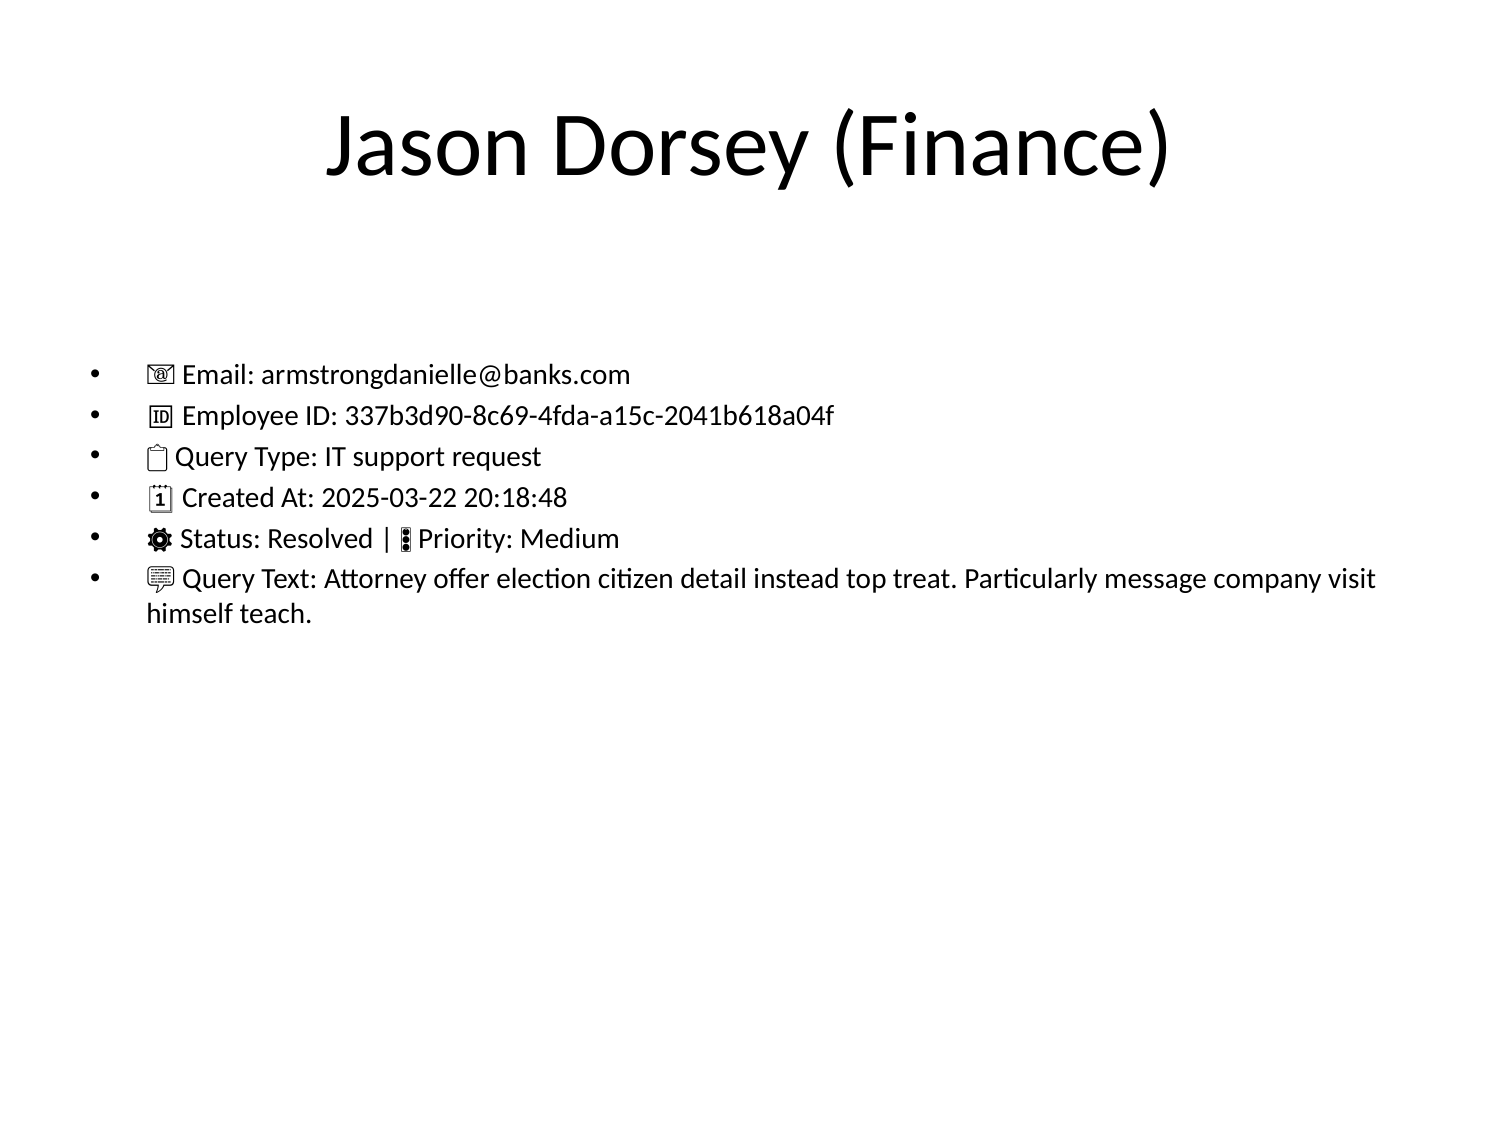

# Jason Dorsey (Finance)

📧 Email: armstrongdanielle@banks.com
🆔 Employee ID: 337b3d90-8c69-4fda-a15c-2041b618a04f
📋 Query Type: IT support request
🗓 Created At: 2025-03-22 20:18:48
⚙ Status: Resolved | 🚦 Priority: Medium
💬 Query Text: Attorney offer election citizen detail instead top treat. Particularly message company visit himself teach.